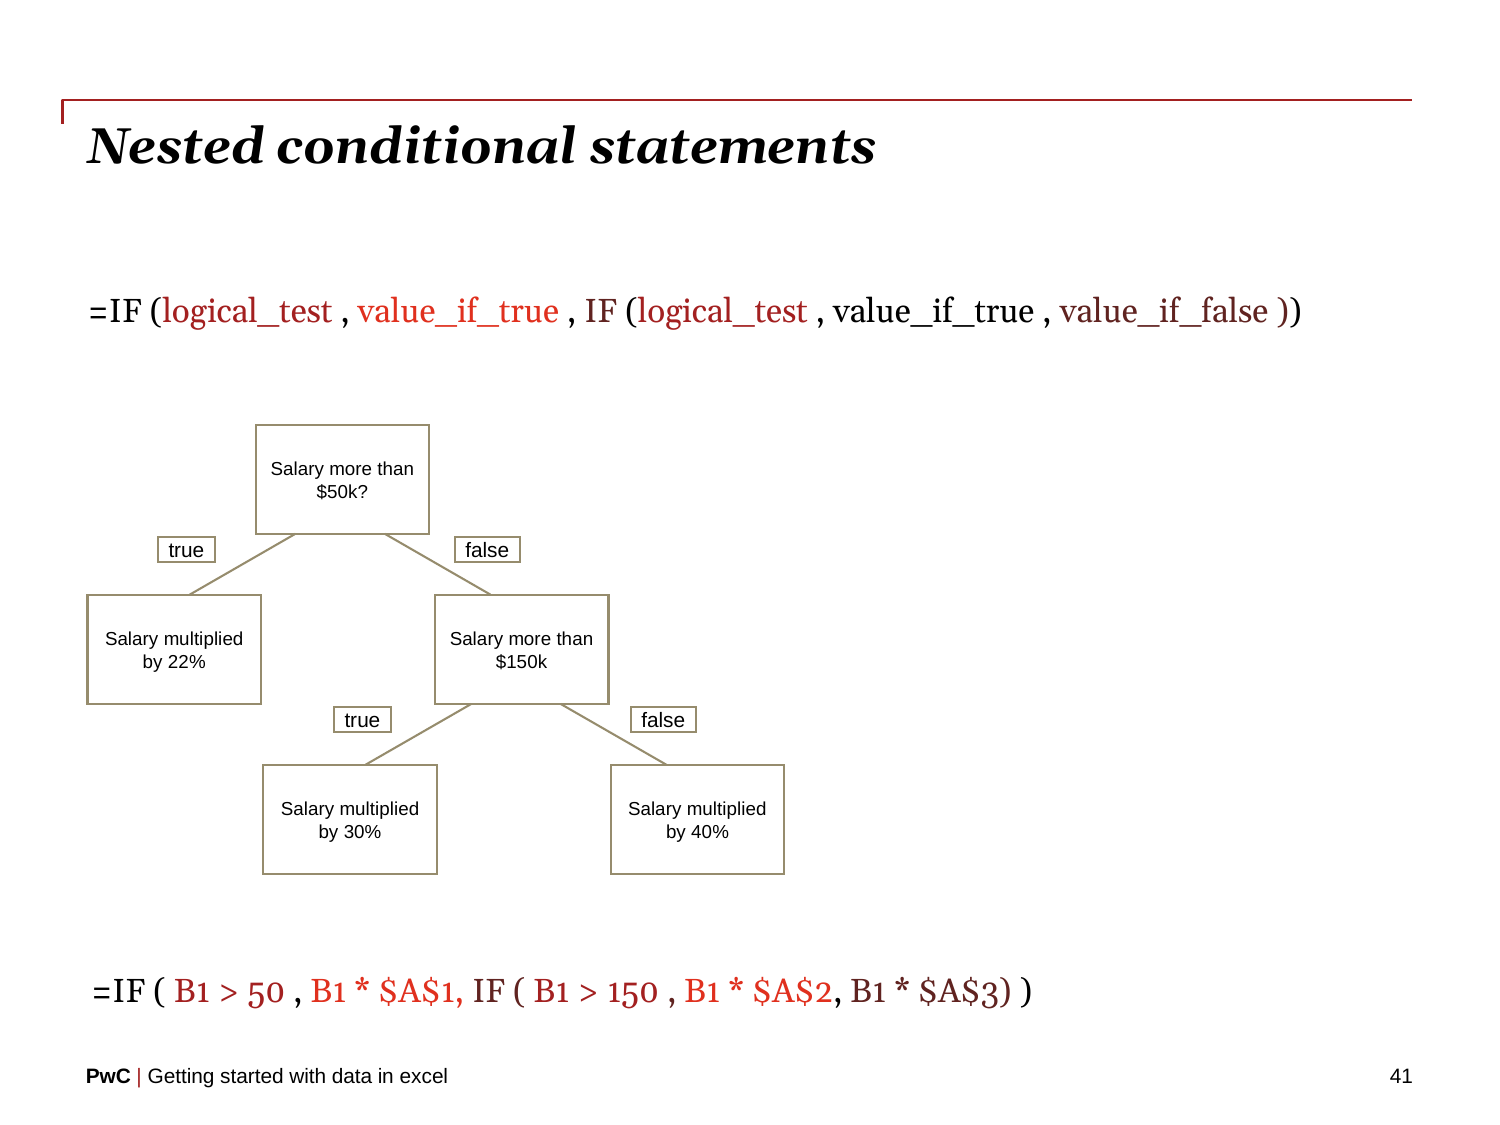

# Nested conditional statements
=IF (logical_test , value_if_true , IF (logical_test , value_if_true , value_if_false ))
Salary more than $50k?

true
false
Salary multiplied by 22%
Salary more than $150k

true
false
Salary multiplied by 30%
Salary multiplied by 40%
=IF ( B1 > 50 , B1 * $A$1, IF ( B1 > 150 , B1 * $A$2, B1 * $A$3) )
41